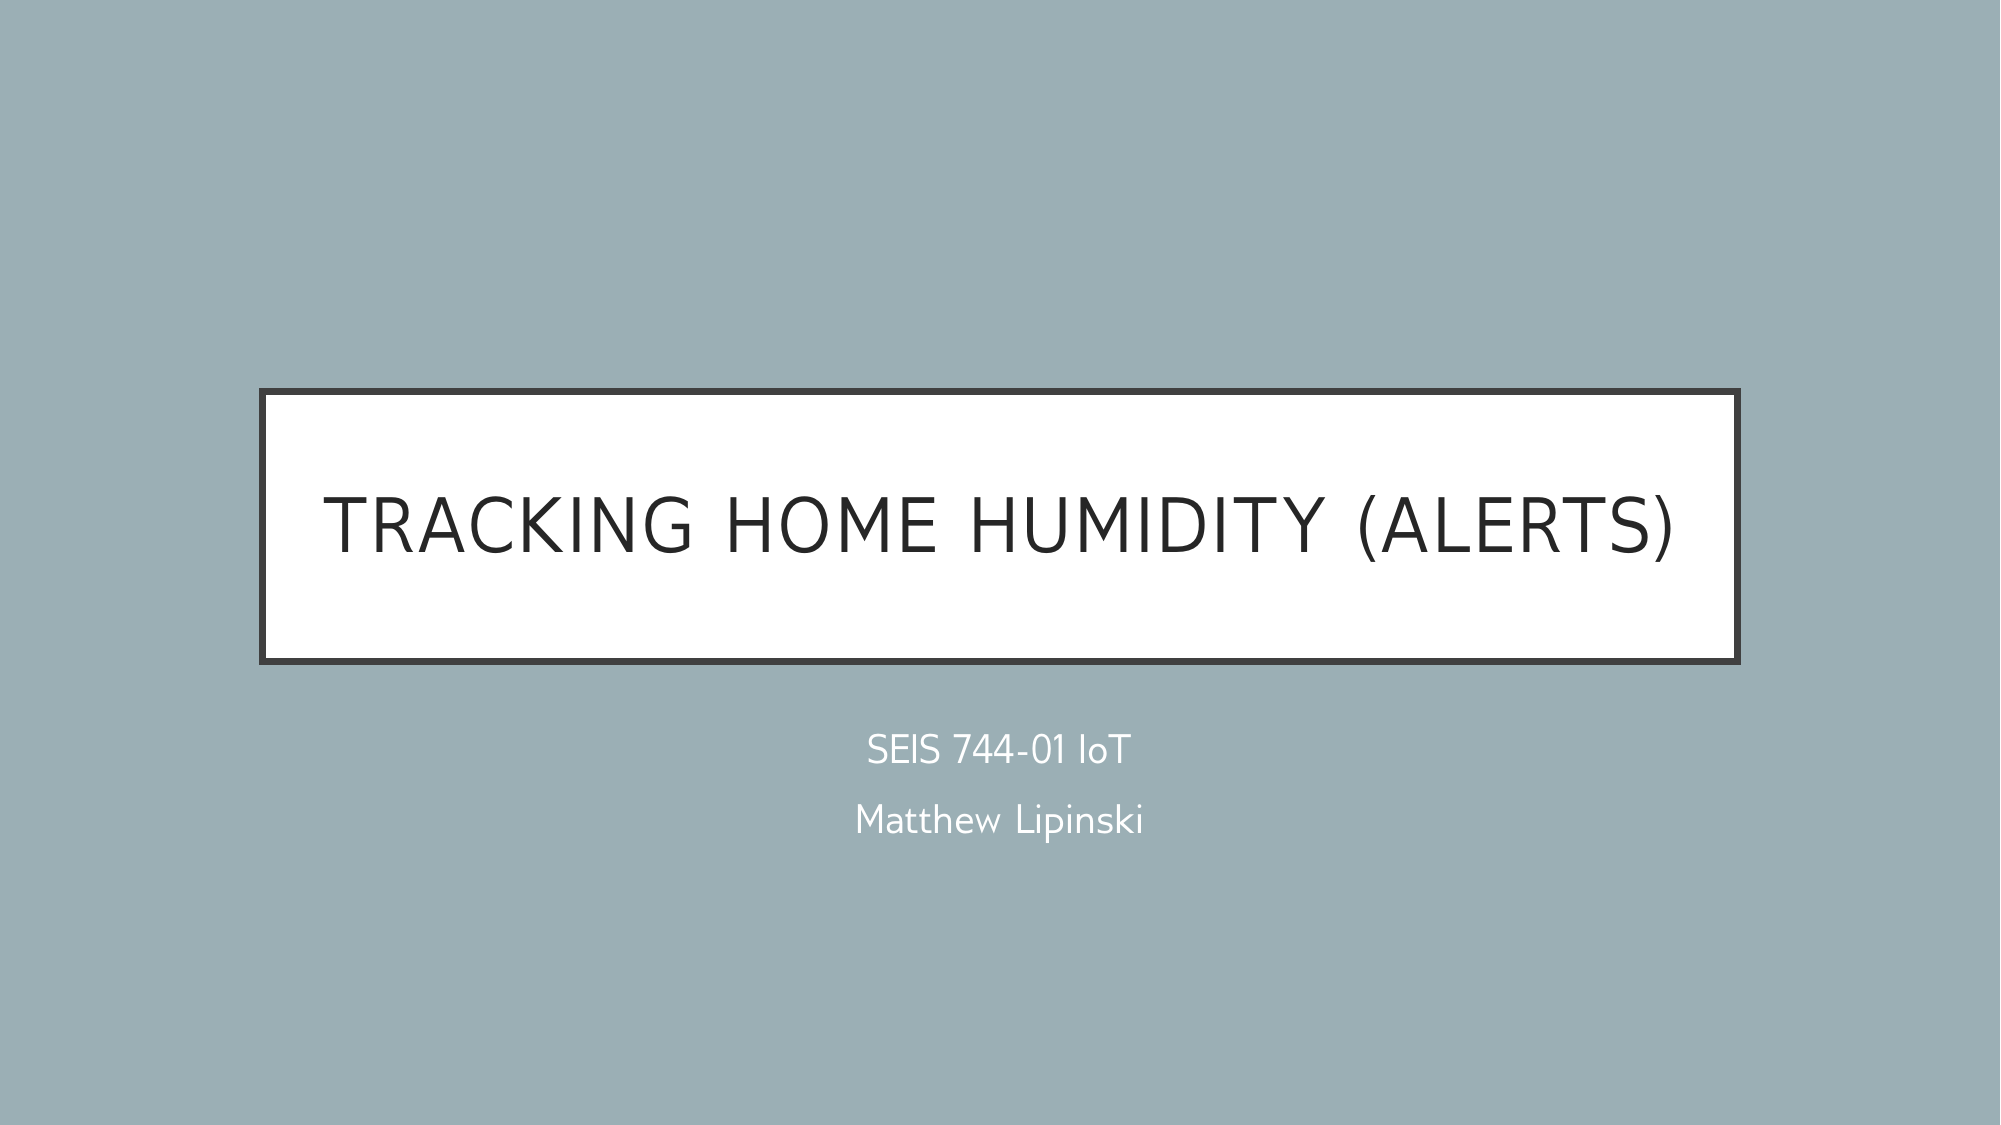

# Tracking Home humidity (Alerts)
SEIS 744-01 IoT
Matthew Lipinski